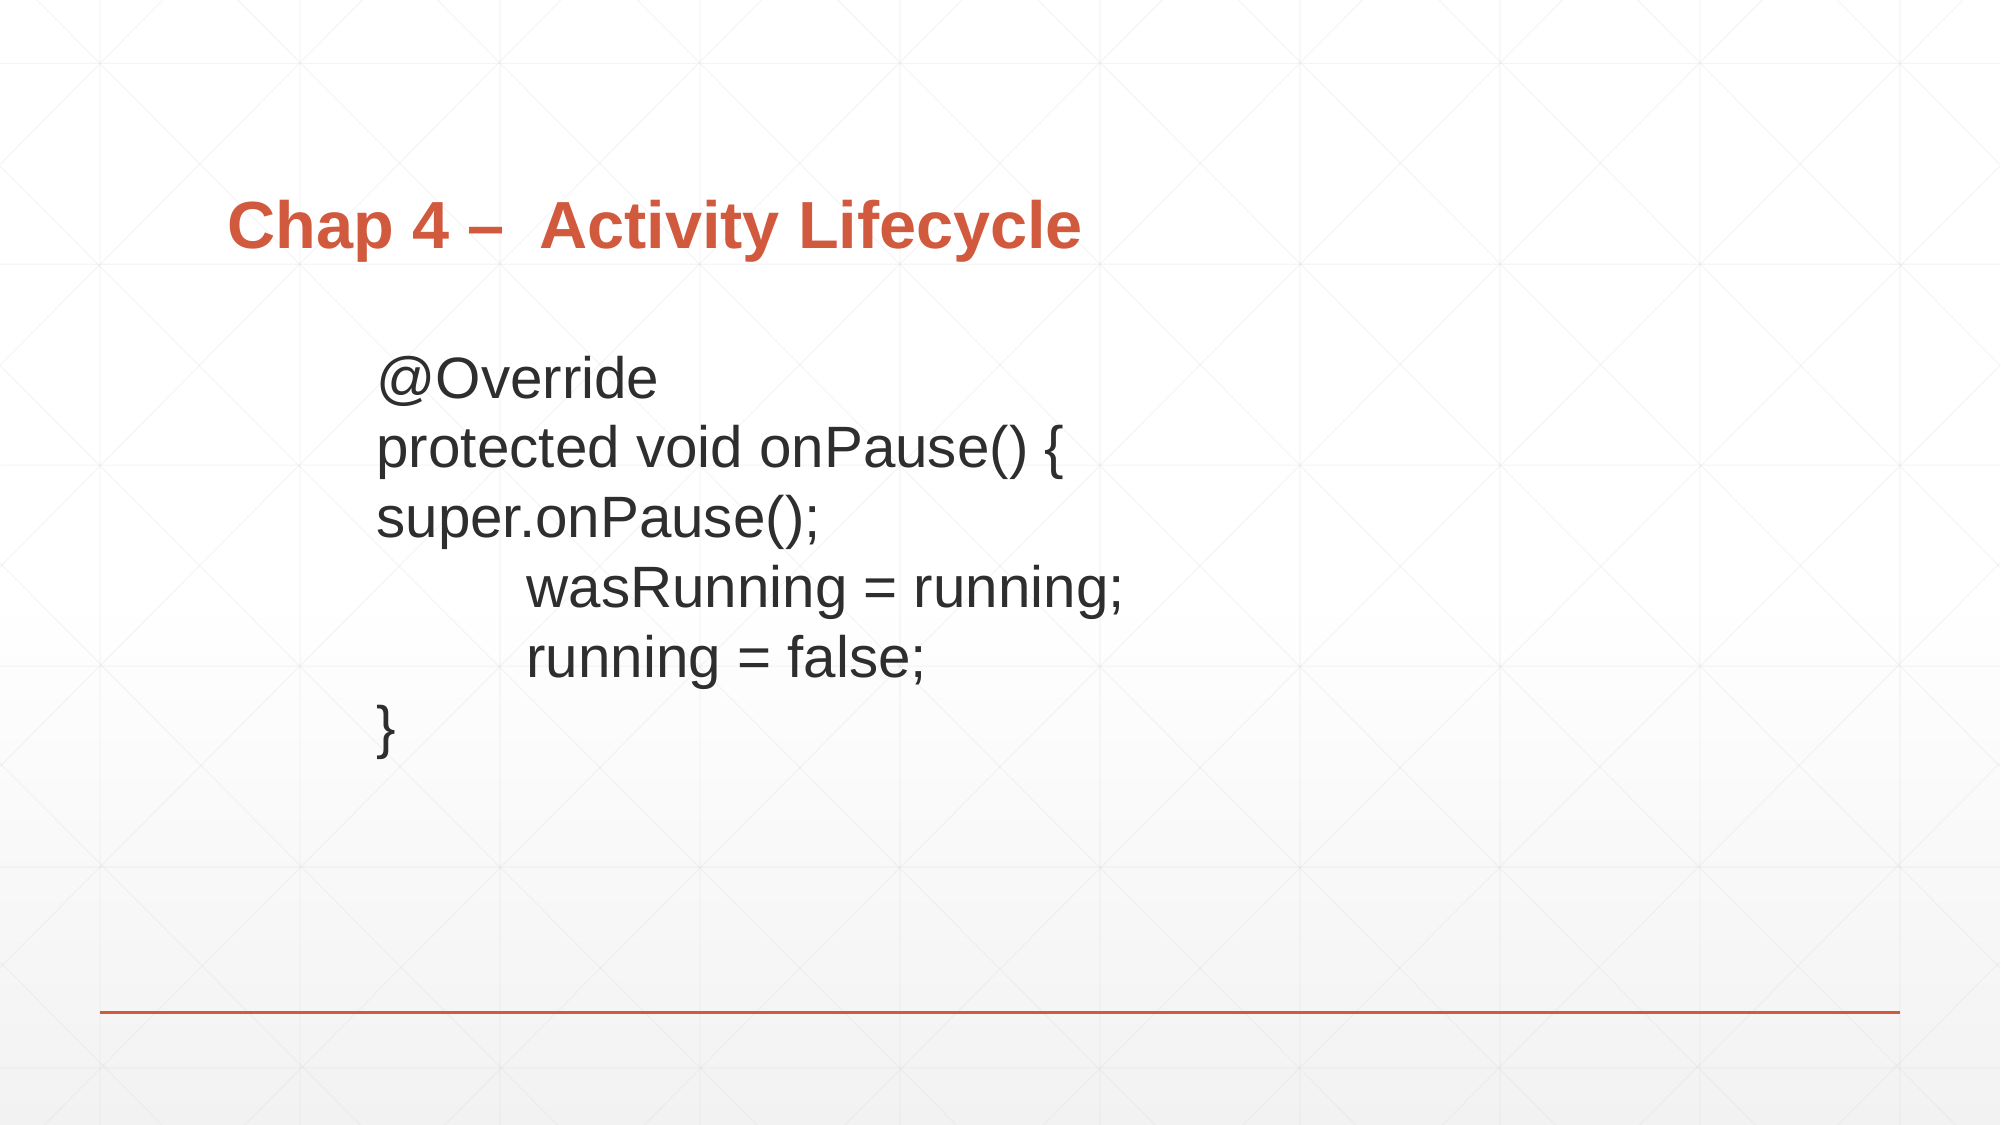

# Chap 4 –  Activity Lifecycle
@Override
protected void onPause() { 	super.onPause();
	wasRunning = running;
	running = false;
}